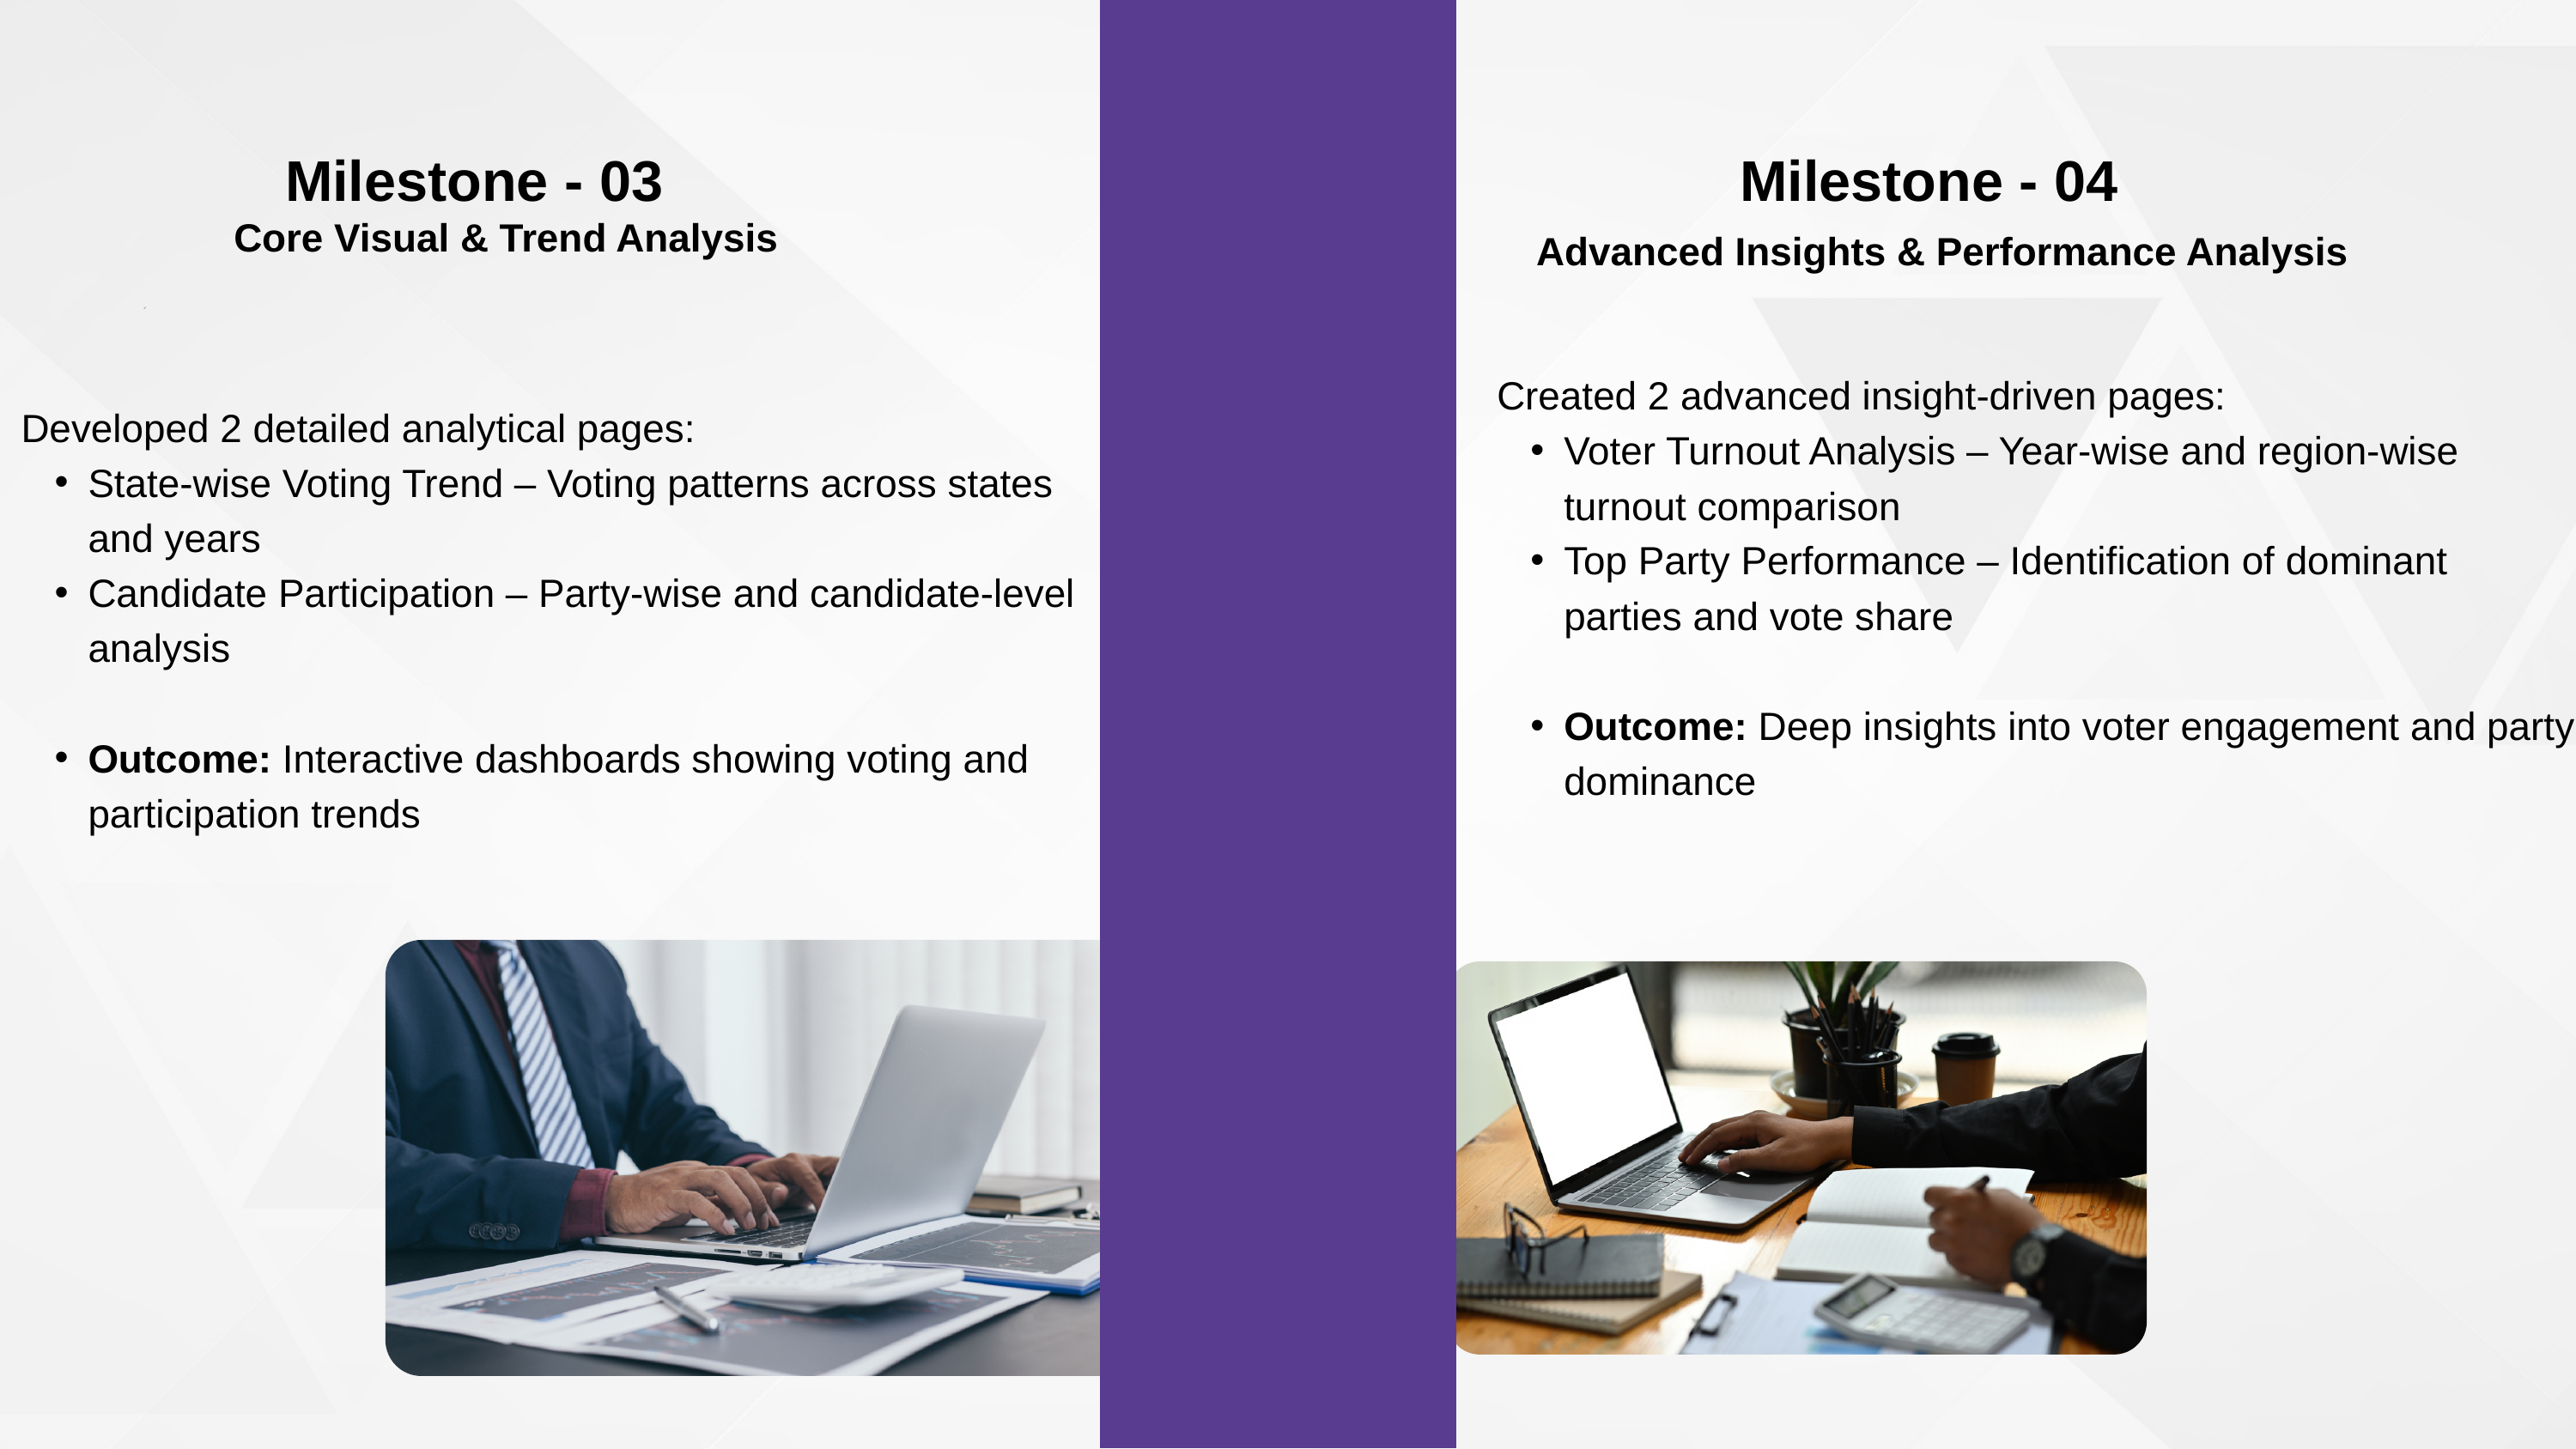

Milestone - 03
Milestone - 04
Core Visual & Trend Analysis
Advanced Insights & Performance Analysis

Created 2 advanced insight-driven pages:
Voter Turnout Analysis – Year-wise and region-wise turnout comparison
Top Party Performance – Identification of dominant parties and vote share

Outcome: Deep insights into voter engagement and party dominance
Developed 2 detailed analytical pages:
State-wise Voting Trend – Voting patterns across states and years
Candidate Participation – Party-wise and candidate-level analysis

Outcome: Interactive dashboards showing voting and participation trends